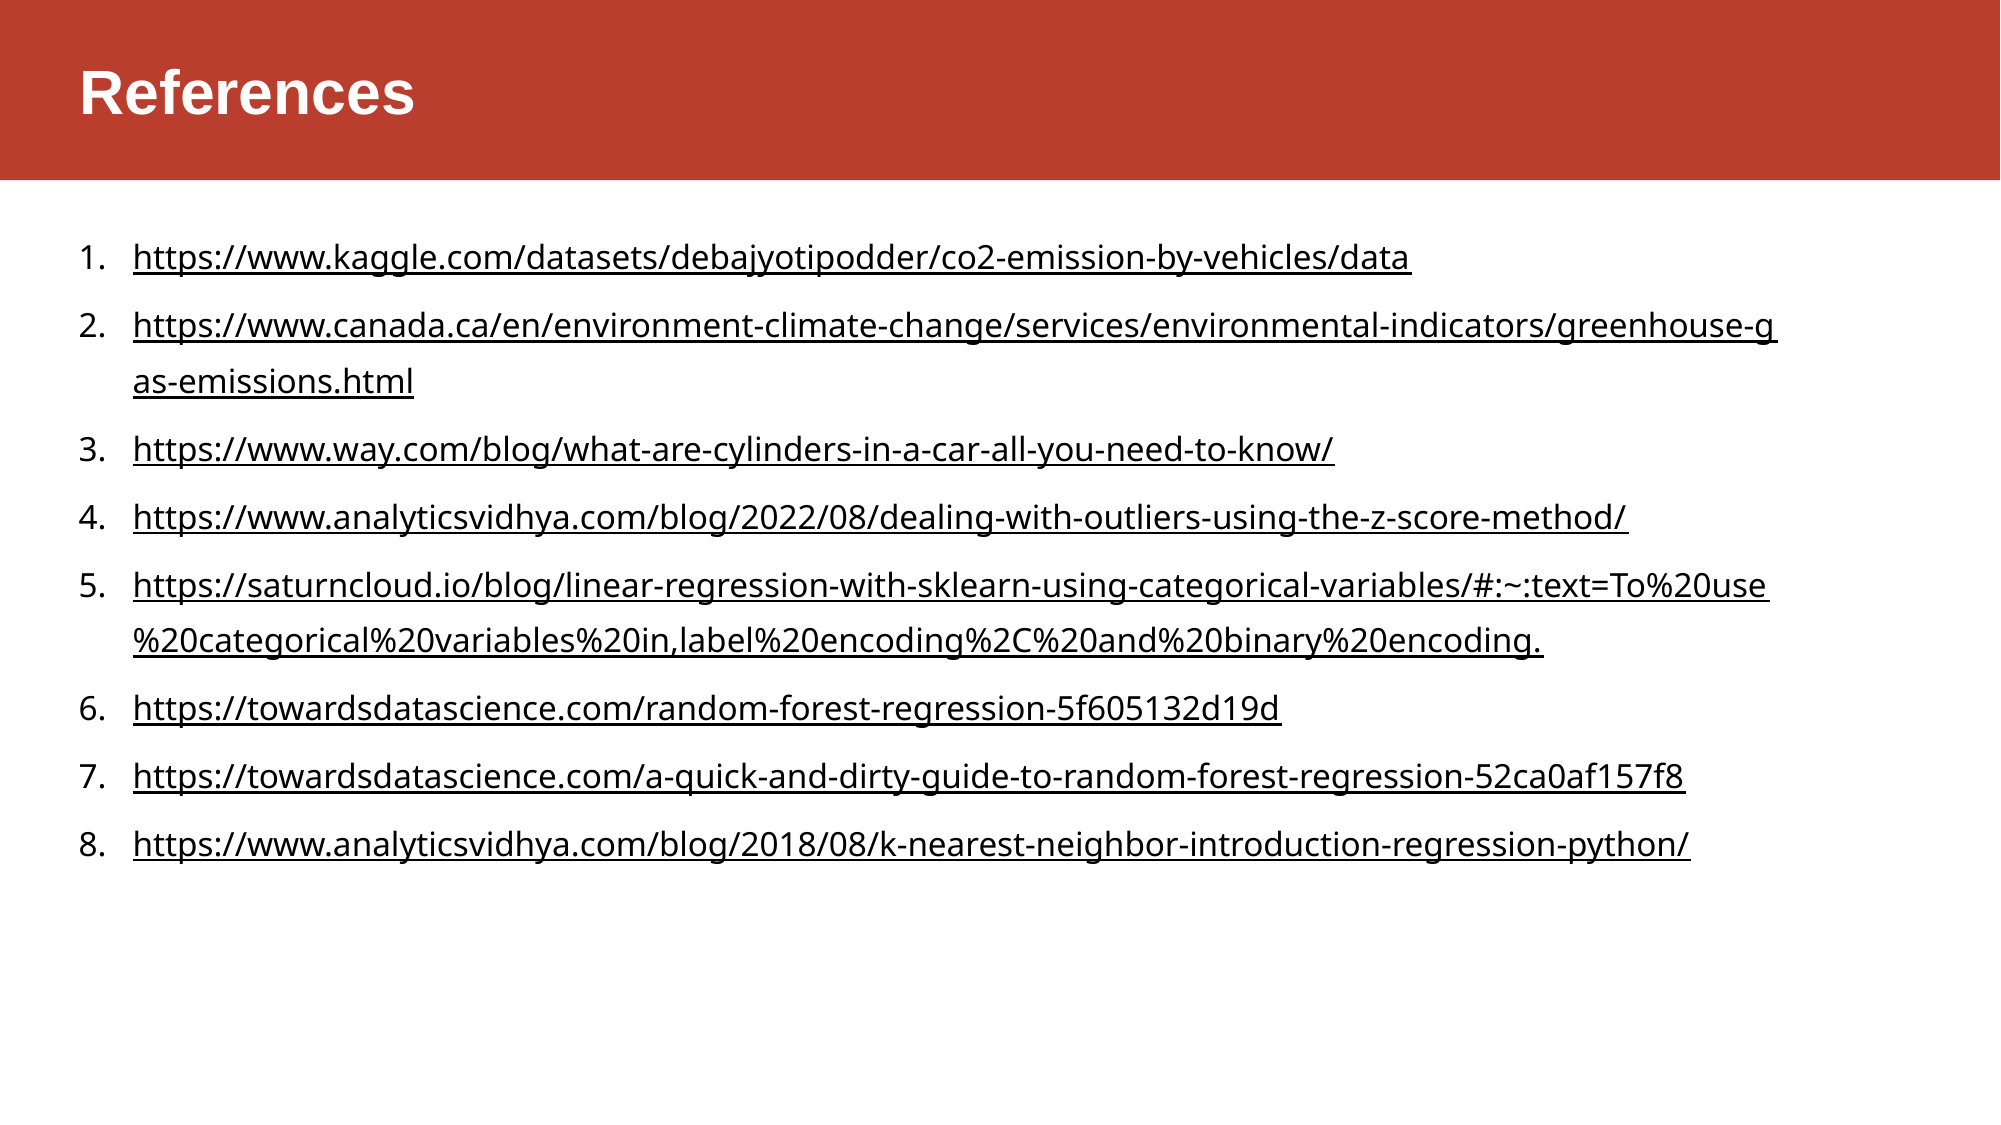

References

https://www.kaggle.com/datasets/debajyotipodder/co2-emission-by-vehicles/data
https://www.canada.ca/en/environment-climate-change/services/environmental-indicators/greenhouse-gas-emissions.html
https://www.way.com/blog/what-are-cylinders-in-a-car-all-you-need-to-know/
https://www.analyticsvidhya.com/blog/2022/08/dealing-with-outliers-using-the-z-score-method/
https://saturncloud.io/blog/linear-regression-with-sklearn-using-categorical-variables/#:~:text=To%20use%20categorical%20variables%20in,label%20encoding%2C%20and%20binary%20encoding.
https://towardsdatascience.com/random-forest-regression-5f605132d19d
https://towardsdatascience.com/a-quick-and-dirty-guide-to-random-forest-regression-52ca0af157f8
https://www.analyticsvidhya.com/blog/2018/08/k-nearest-neighbor-introduction-regression-python/